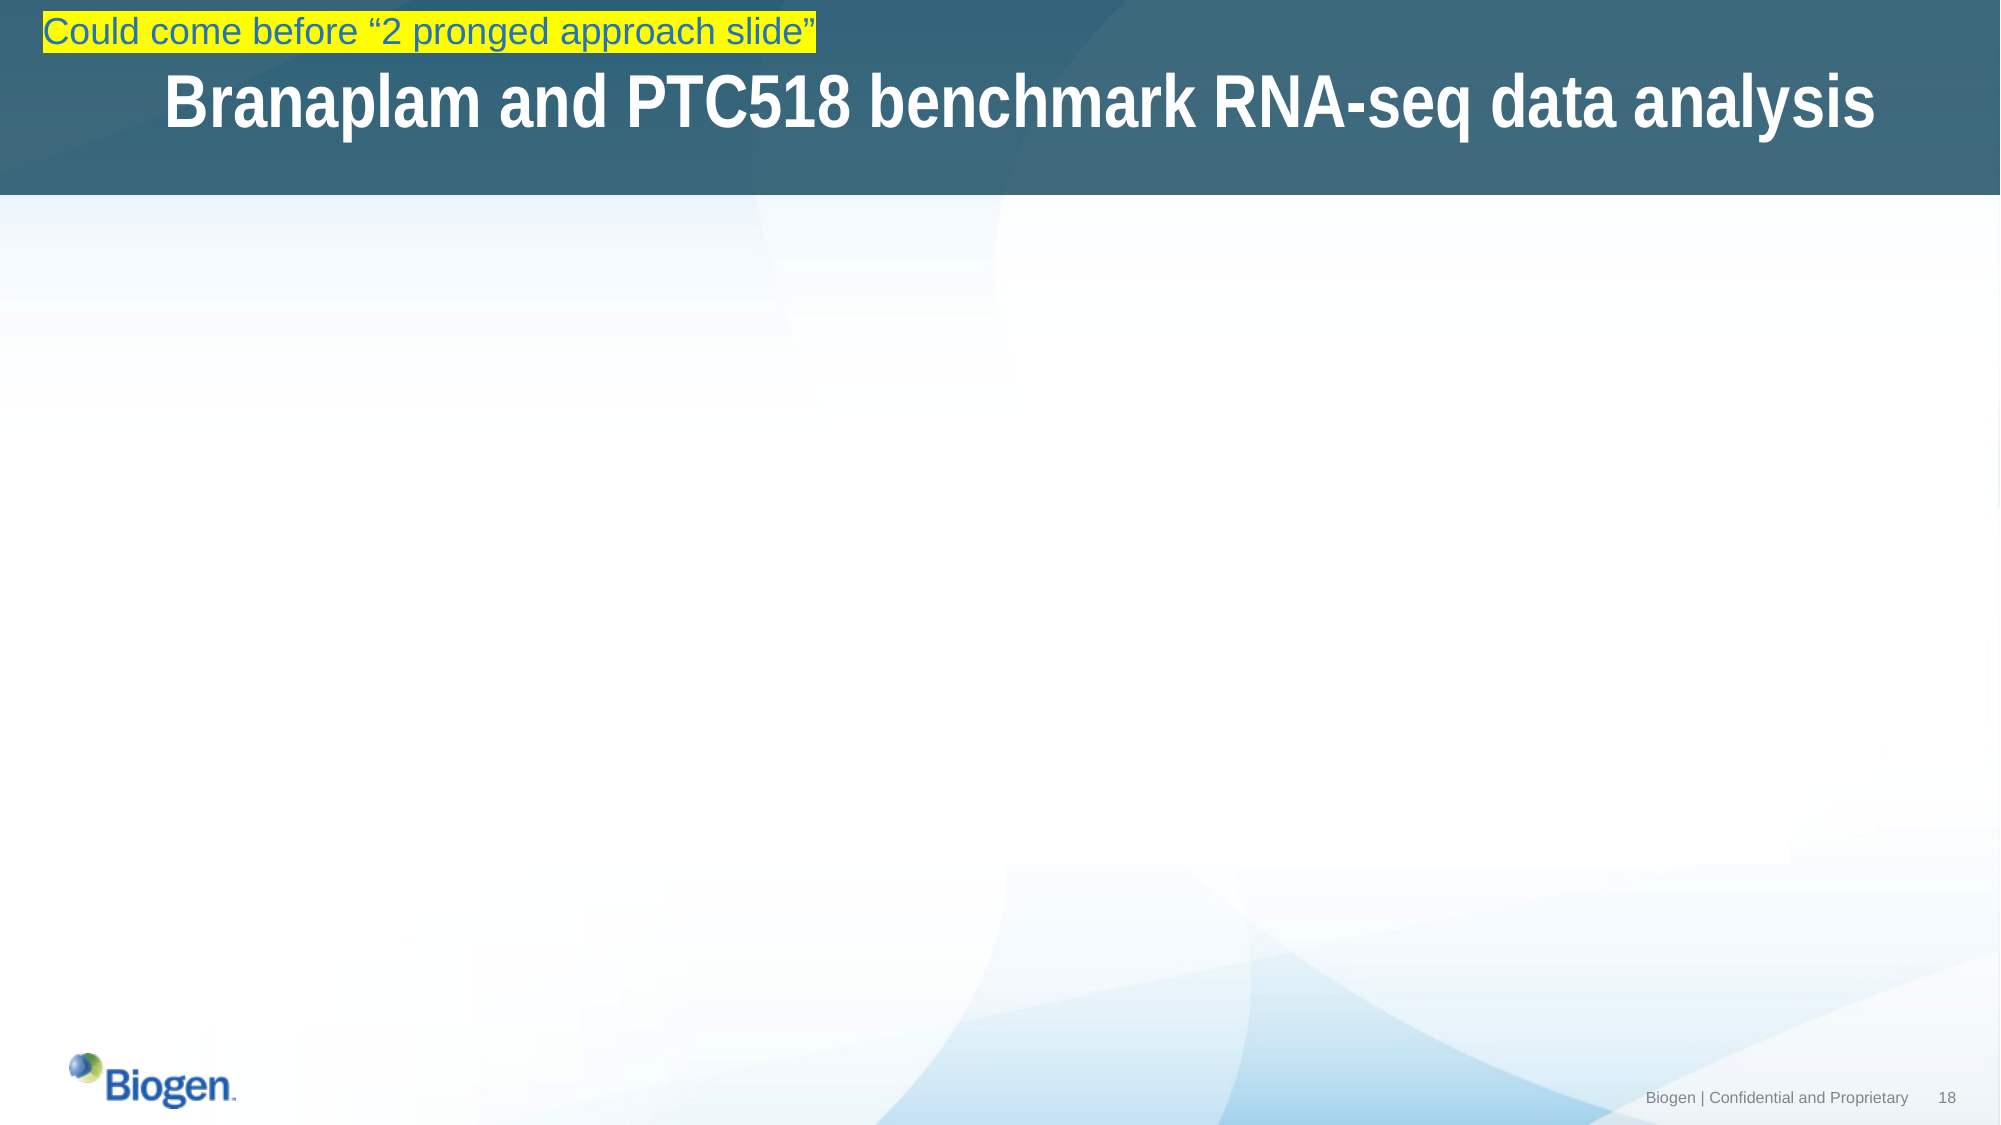

Branaplam and PTC518 benchmark RNA-seq data analysis
Could come before “2 pronged approach slide”